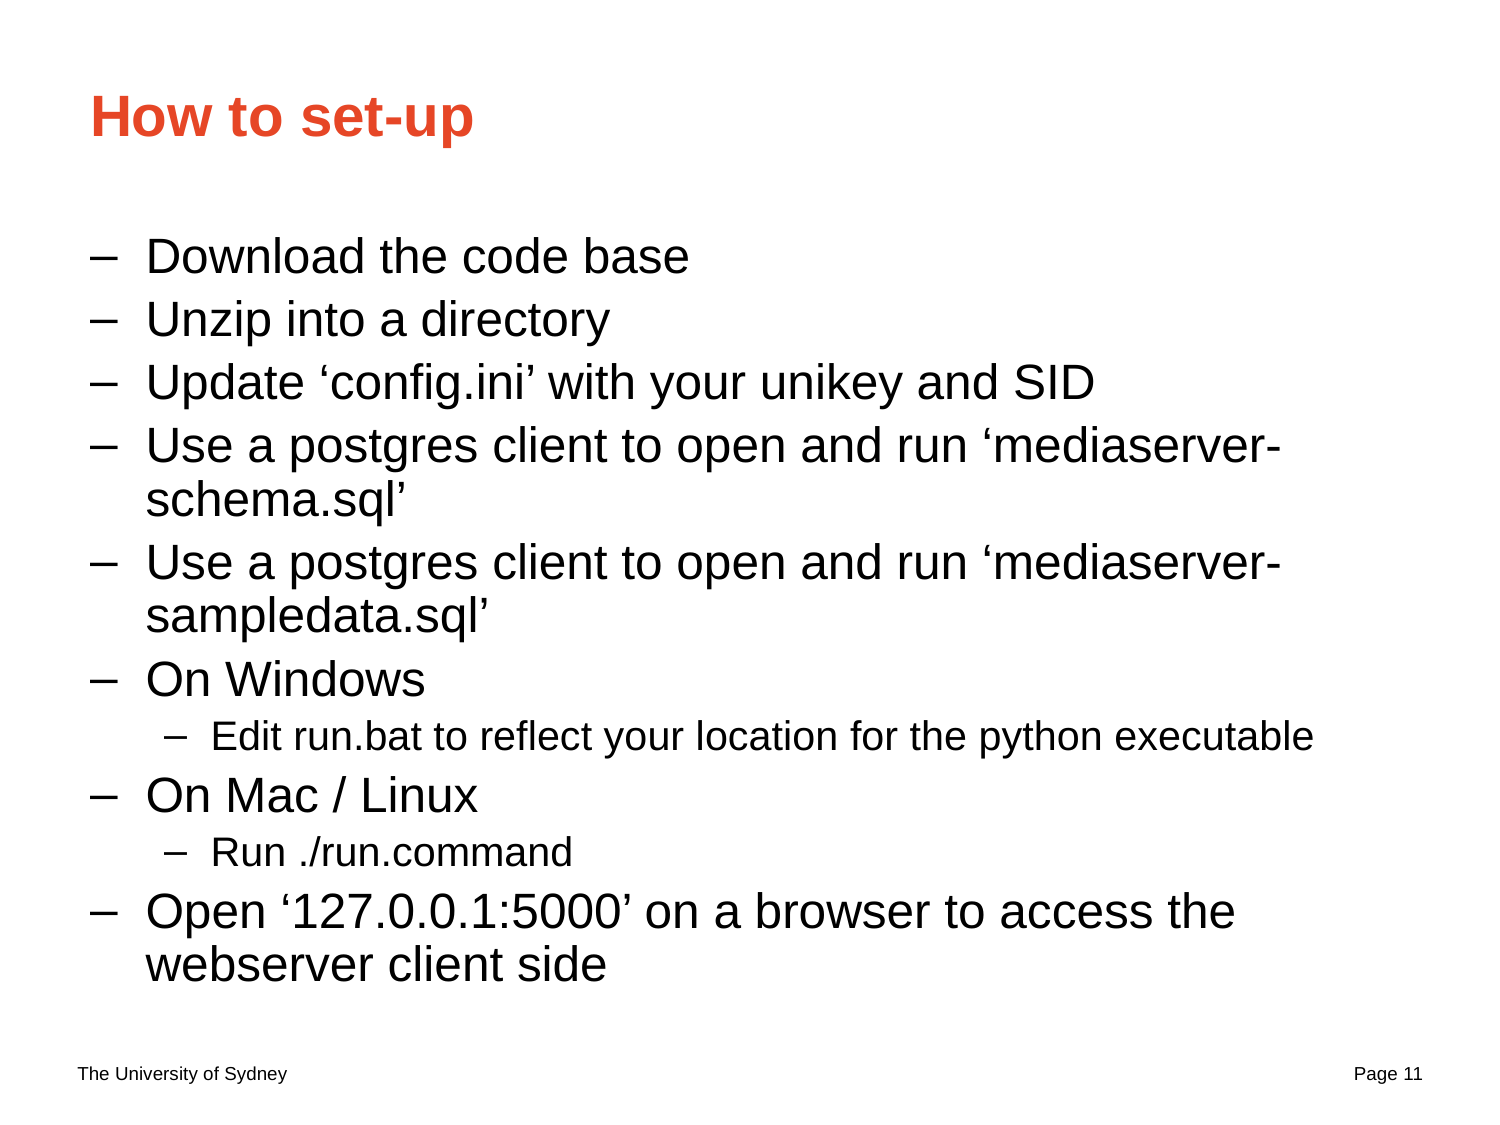

# How to set-up
Download the code base
Unzip into a directory
Update ‘config.ini’ with your unikey and SID
Use a postgres client to open and run ‘mediaserver-schema.sql’
Use a postgres client to open and run ‘mediaserver-sampledata.sql’
On Windows
Edit run.bat to reflect your location for the python executable
On Mac / Linux
Run ./run.command
Open ‘127.0.0.1:5000’ on a browser to access the webserver client side